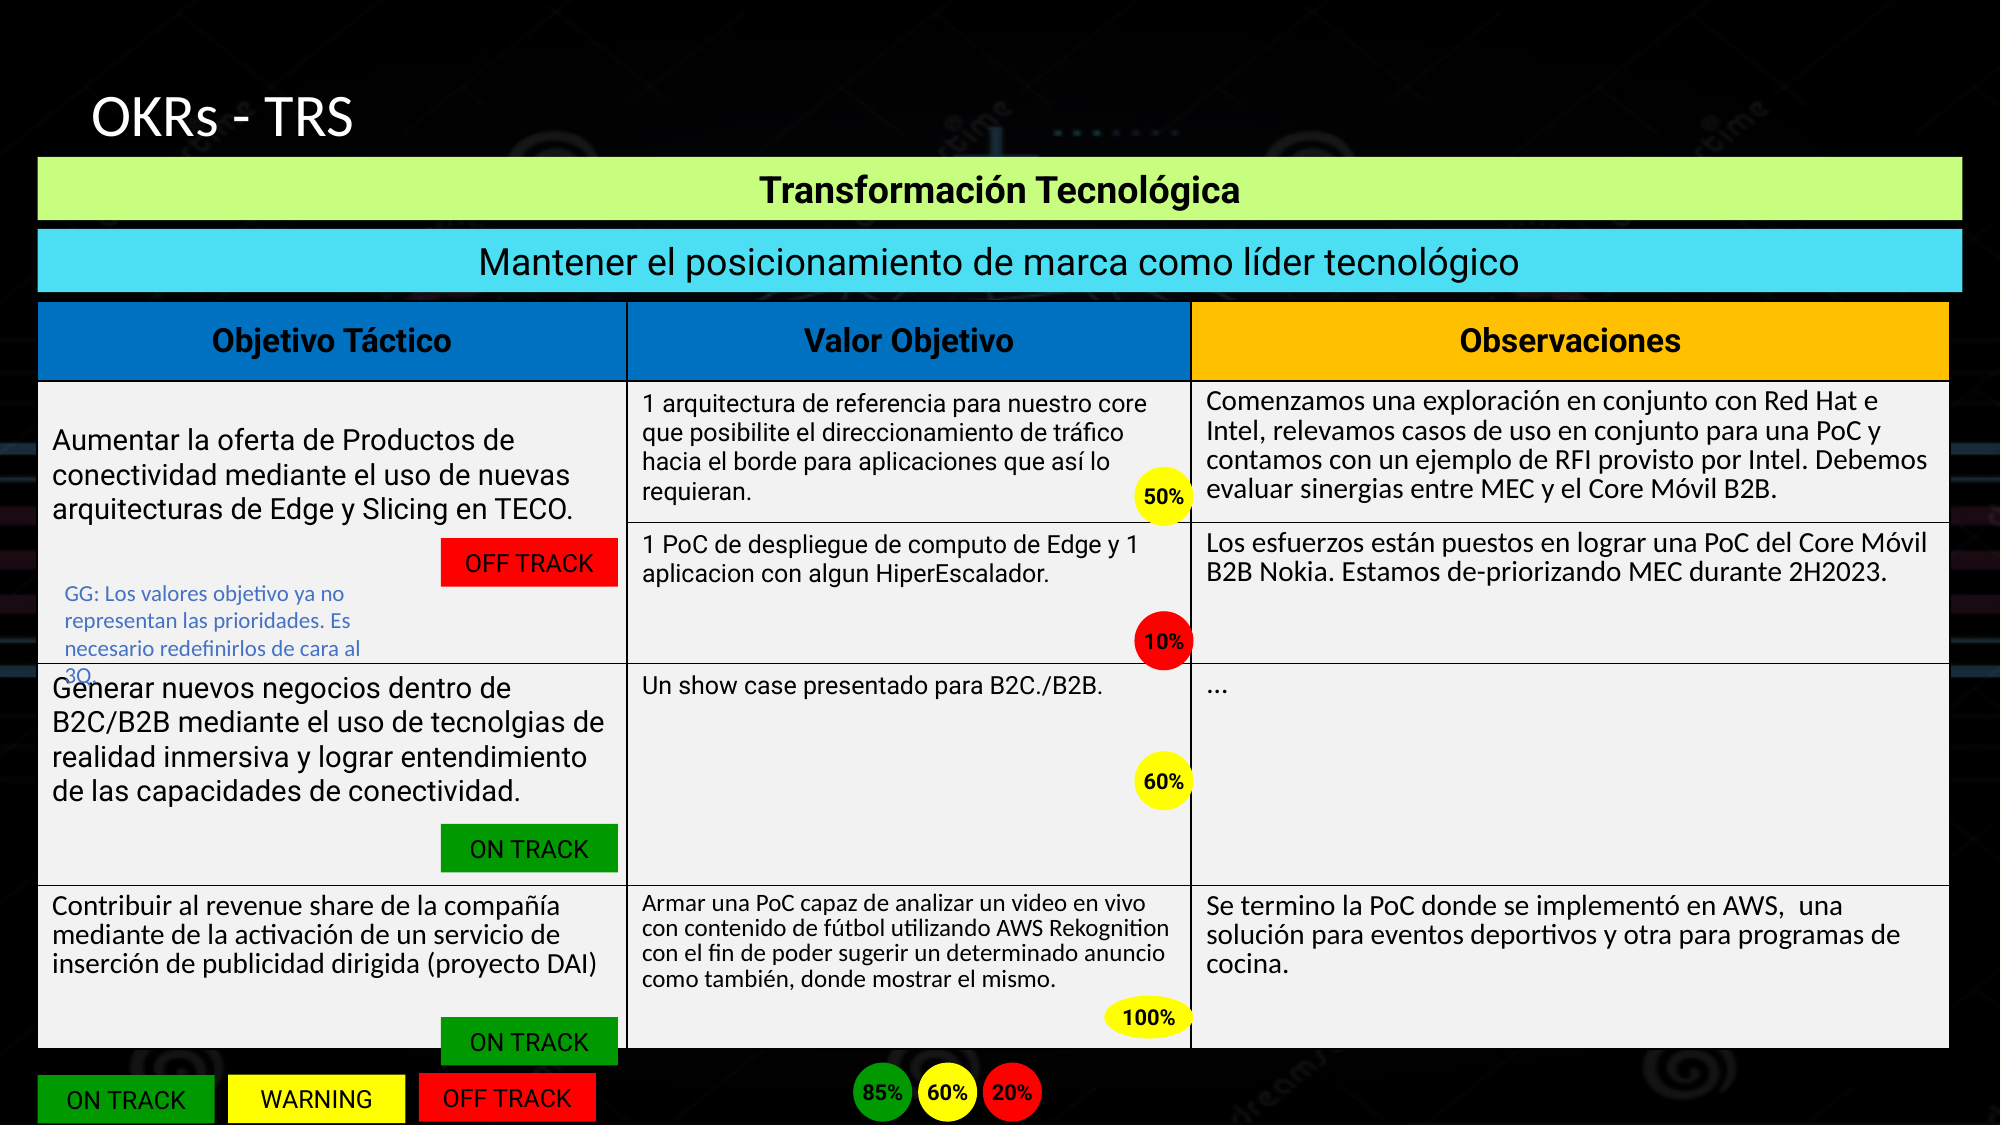

OKRs - TRS
Transformación Tecnológica
Mantener el posicionamiento de marca como líder tecnológico
| Objetivo Táctico | Valor Objetivo | Observaciones |
| --- | --- | --- |
| Aumentar la oferta de Productos de conectividad mediante el uso de nuevas arquitecturas de Edge y Slicing en TECO. | 1 arquitectura de referencia para nuestro core que posibilite el direccionamiento de tráfico hacia el borde para aplicaciones que así lo requieran. | Comenzamos una exploración en conjunto con Red Hat e Intel, relevamos casos de uso en conjunto para una PoC y contamos con un ejemplo de RFI provisto por Intel. Debemos evaluar sinergias entre MEC y el Core Móvil B2B. |
|  | 1 PoC de despliegue de computo de Edge y 1 aplicacion con algun HiperEscalador. | Los esfuerzos están puestos en lograr una PoC del Core Móvil B2B Nokia. Estamos de-priorizando MEC durante 2H2023. |
| Generar nuevos negocios dentro de B2C/B2B mediante el uso de tecnolgias de realidad inmersiva y lograr entendimiento de las capacidades de conectividad. | Un show case presentado para B2C./B2B. | ... |
| Contribuir al revenue share de la compañía mediante de la activación de un servicio de inserción de publicidad dirigida (proyecto DAI) | Armar una PoC capaz de analizar un video en vivo con contenido de fútbol utilizando AWS Rekognition con el fin de poder sugerir un determinado anuncio como también, donde mostrar el mismo. | Se termino la PoC donde se implementó en AWS,  una solución para eventos deportivos y otra para programas de cocina. |
50%
OFF TRACK
GG: Los valores objetivo ya no representan las prioridades. Es necesario redefinirlos de cara al 3Q.
10%
60%
ON TRACK
100%
ON TRACK
85%
60%
20%
OFF TRACK
WARNING
ON TRACK